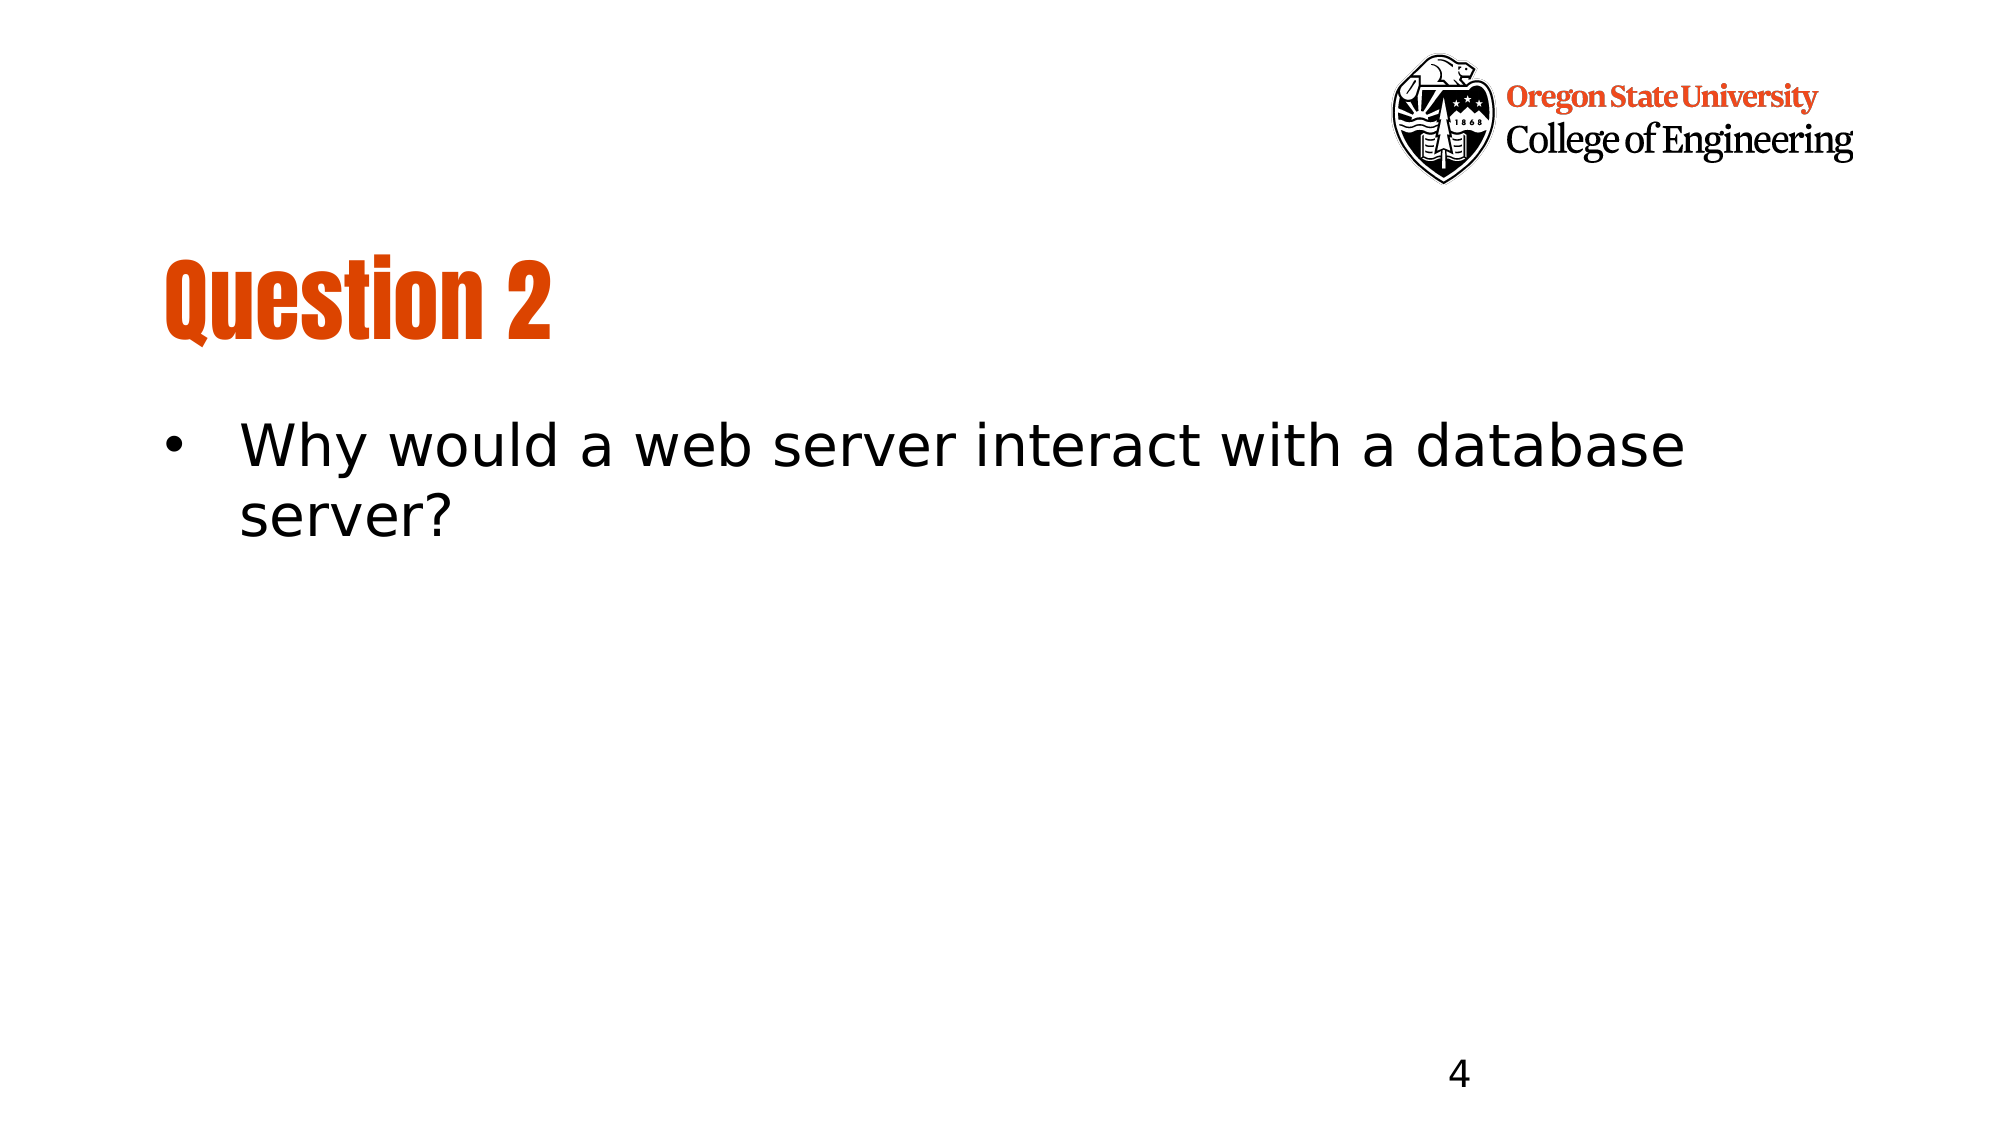

# Question 2
Why would a web server interact with a database server?

4